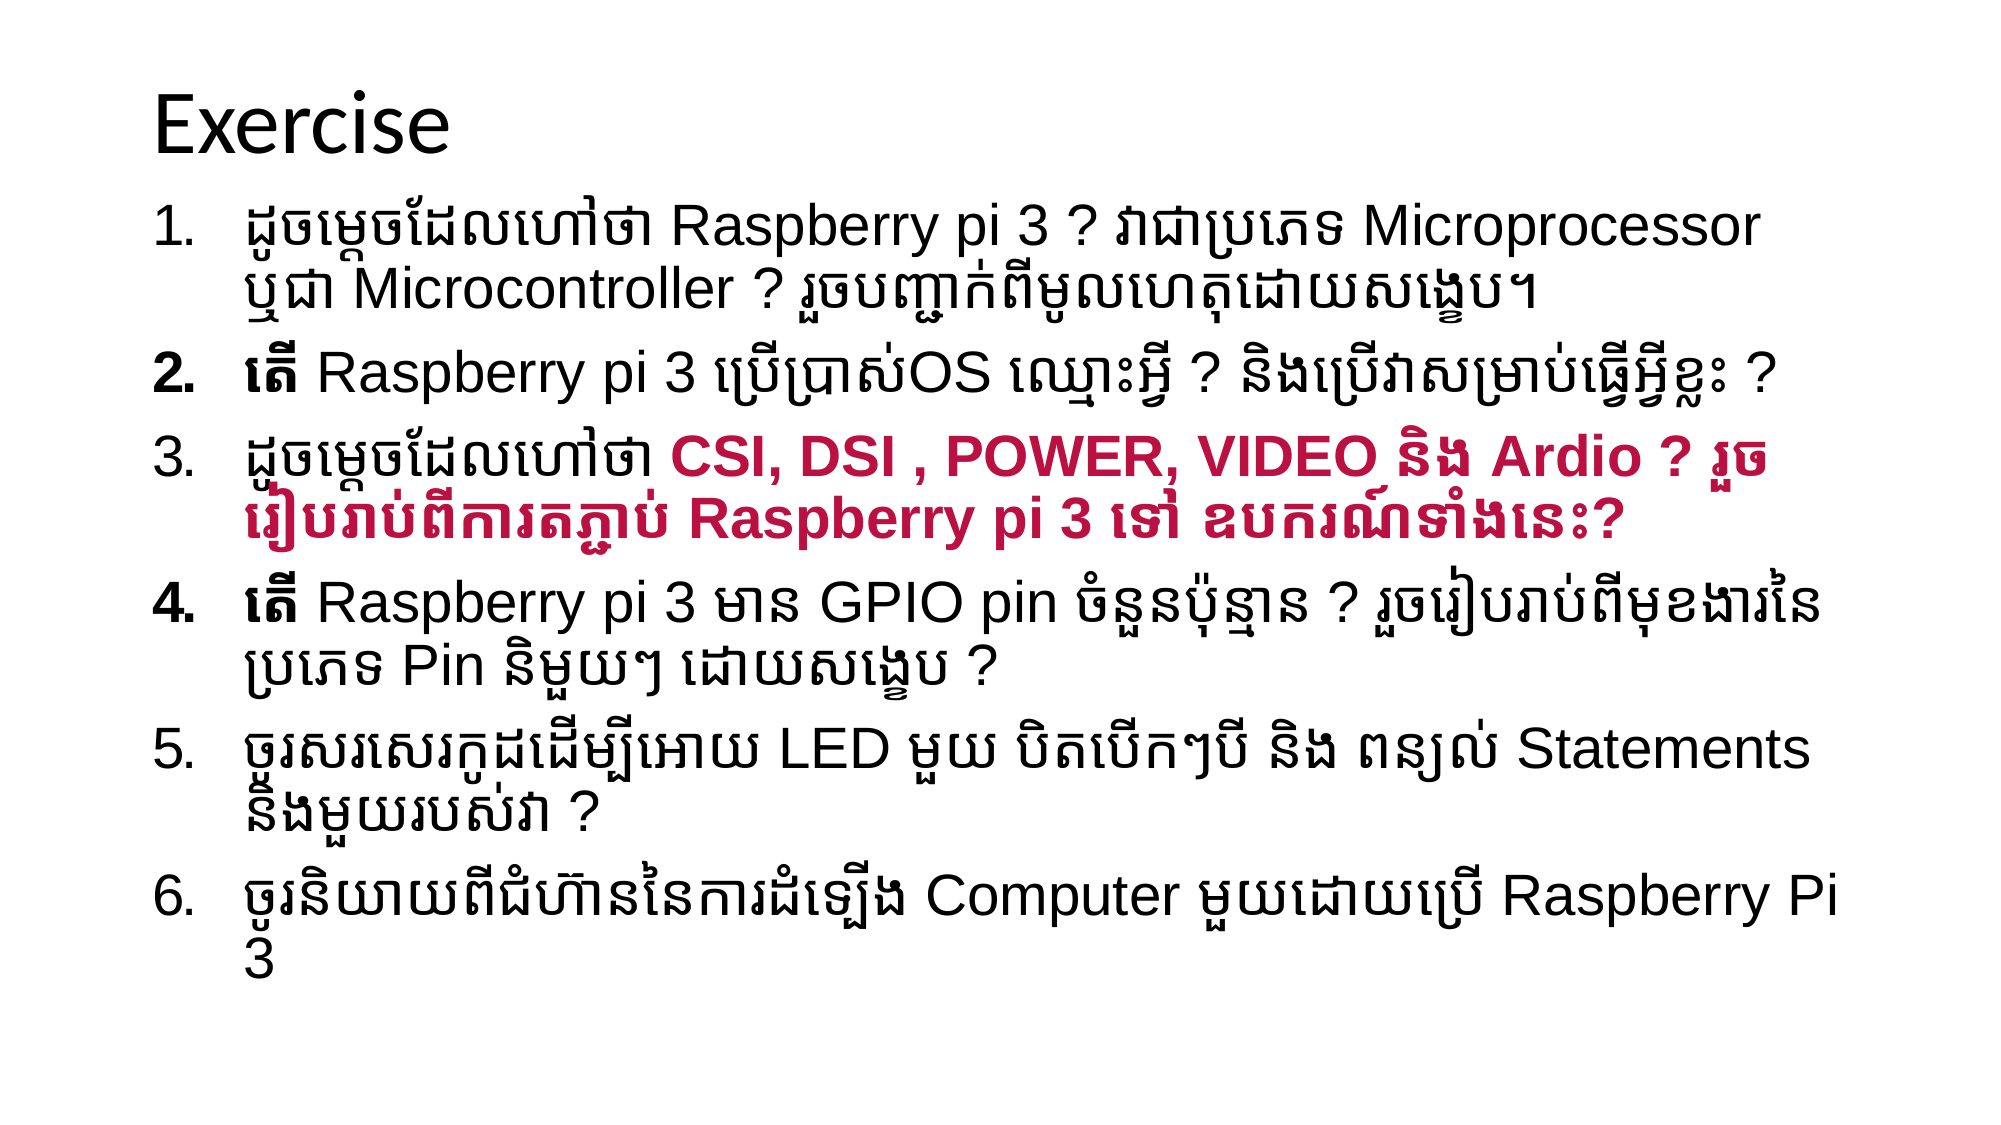

# Exercise
ដូចម្តេចដែលហៅថា Raspberry pi 3 ? វាជាប្រភេទ Microprocessor ឬជា Microcontroller ? រួចបញ្ជាក់ពីមូលហេតុដោយសង្ខេប។
តើ Raspberry pi 3 ប្រើប្រាស់OS ឈ្មោះអ្វី ? និងប្រើវាសម្រាប់ធ្វើអ្វីខ្លះ ?
ដូចម្តេចដែលហៅថា CSI, DSI , POWER, VIDEO និង Ardio ? រួចរៀបរាប់ពីការតភ្ជាប់ Raspberry pi 3 ទៅ ឧបករណ៍ទាំងនេះ?
តើ Raspberry pi 3 មាន GPIO pin ចំនួនប៉ុន្មាន ? រួចរៀបរាប់ពីមុខងារនៃប្រភេទ Pin និមួយៗ​ ដោយសង្ខេប ?
ចូរសរសេរកូដដើម្បីអោយ LED មួយ បិតបើកៗបី និង ពន្យល់ Statements និងមួយរបស់វា ?
ចូរនិយាយពីជំហ៊ាននៃការដំទ្បើង Computer មួយដោយប្រើ Raspberry Pi 3